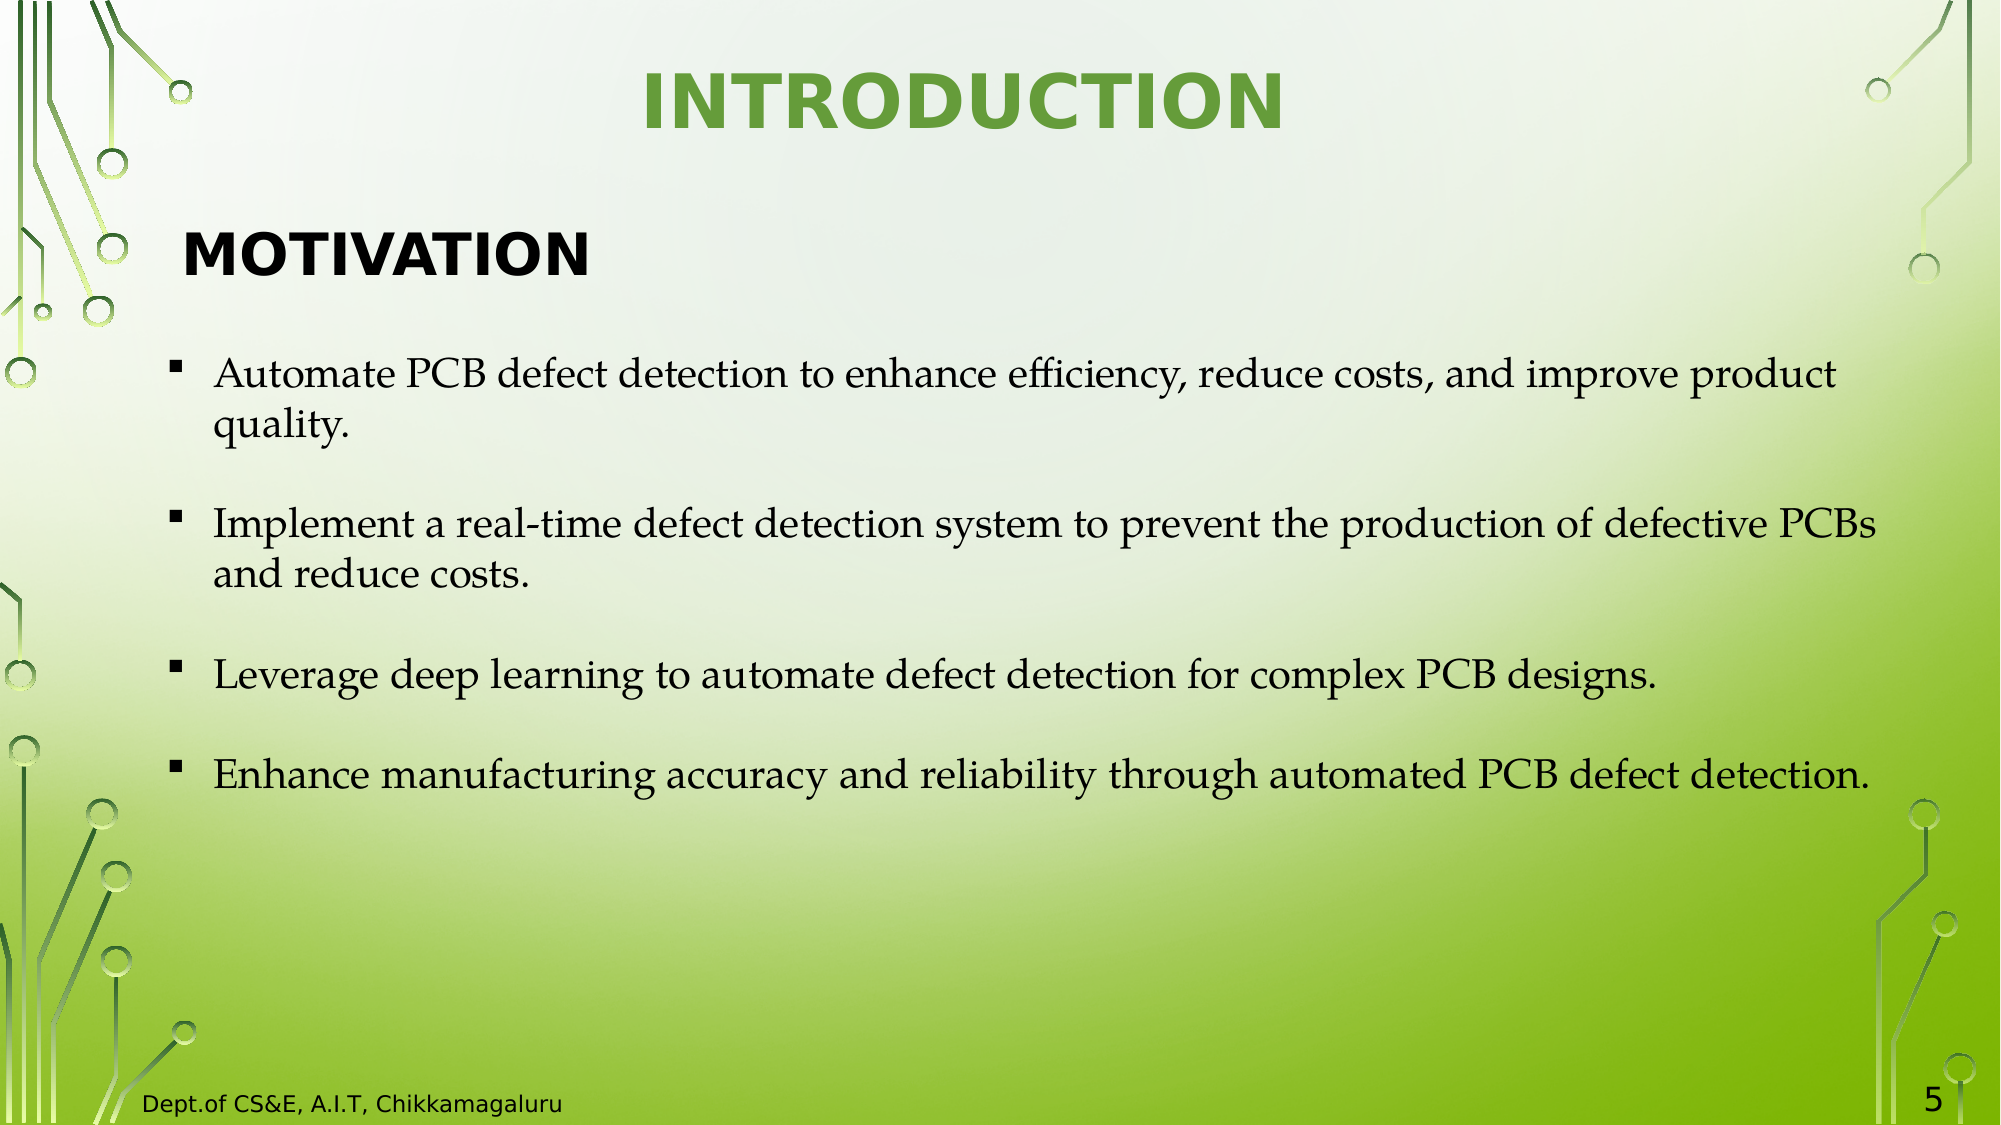

# introduction
MOTIVATION
Automate PCB defect detection to enhance efficiency, reduce costs, and improve product quality.

Implement a real-time defect detection system to prevent the production of defective PCBs and reduce costs.

Leverage deep learning to automate defect detection for complex PCB designs.

Enhance manufacturing accuracy and reliability through automated PCB defect detection.
5
Dept.of CS&E, A.I.T, Chikkamagaluru